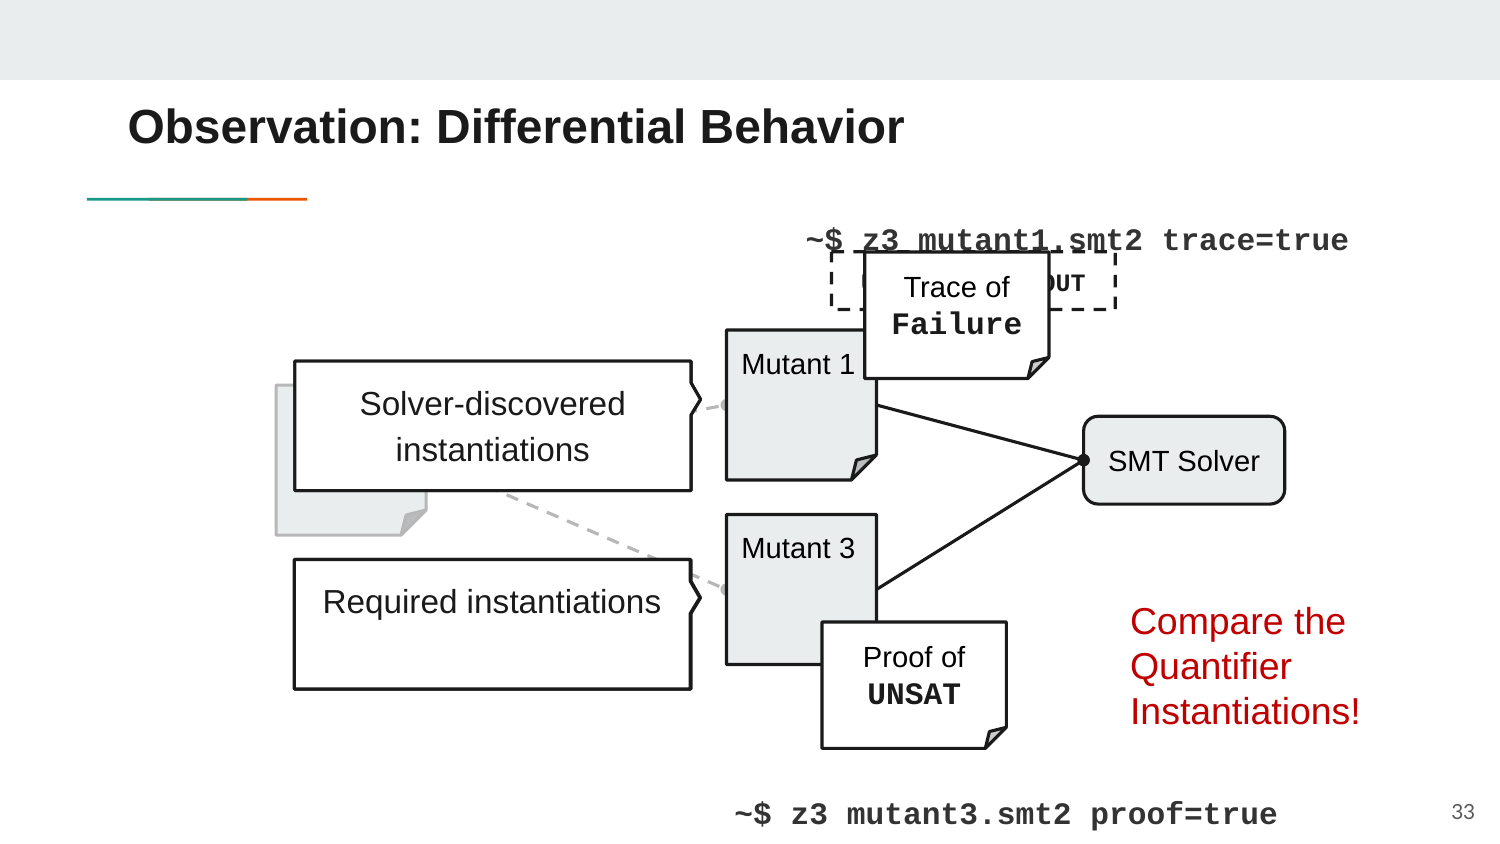

# Observation: Differential Behavior

~$ z3 mutant1.smt2 trace=true
UNKNOWN/TIMEOUT
Trace of Failure
Mutant 1
Solver-discovered instantiations
What went wrong?
SMT Query
SMT Solver
Mutant 3
Required instantiations
What is supposed to happen?
Compare the Quantifier Instantiations!
Proof of UNSAT
UNSAT
~$ z3 mutant3.smt2 proof=true
33